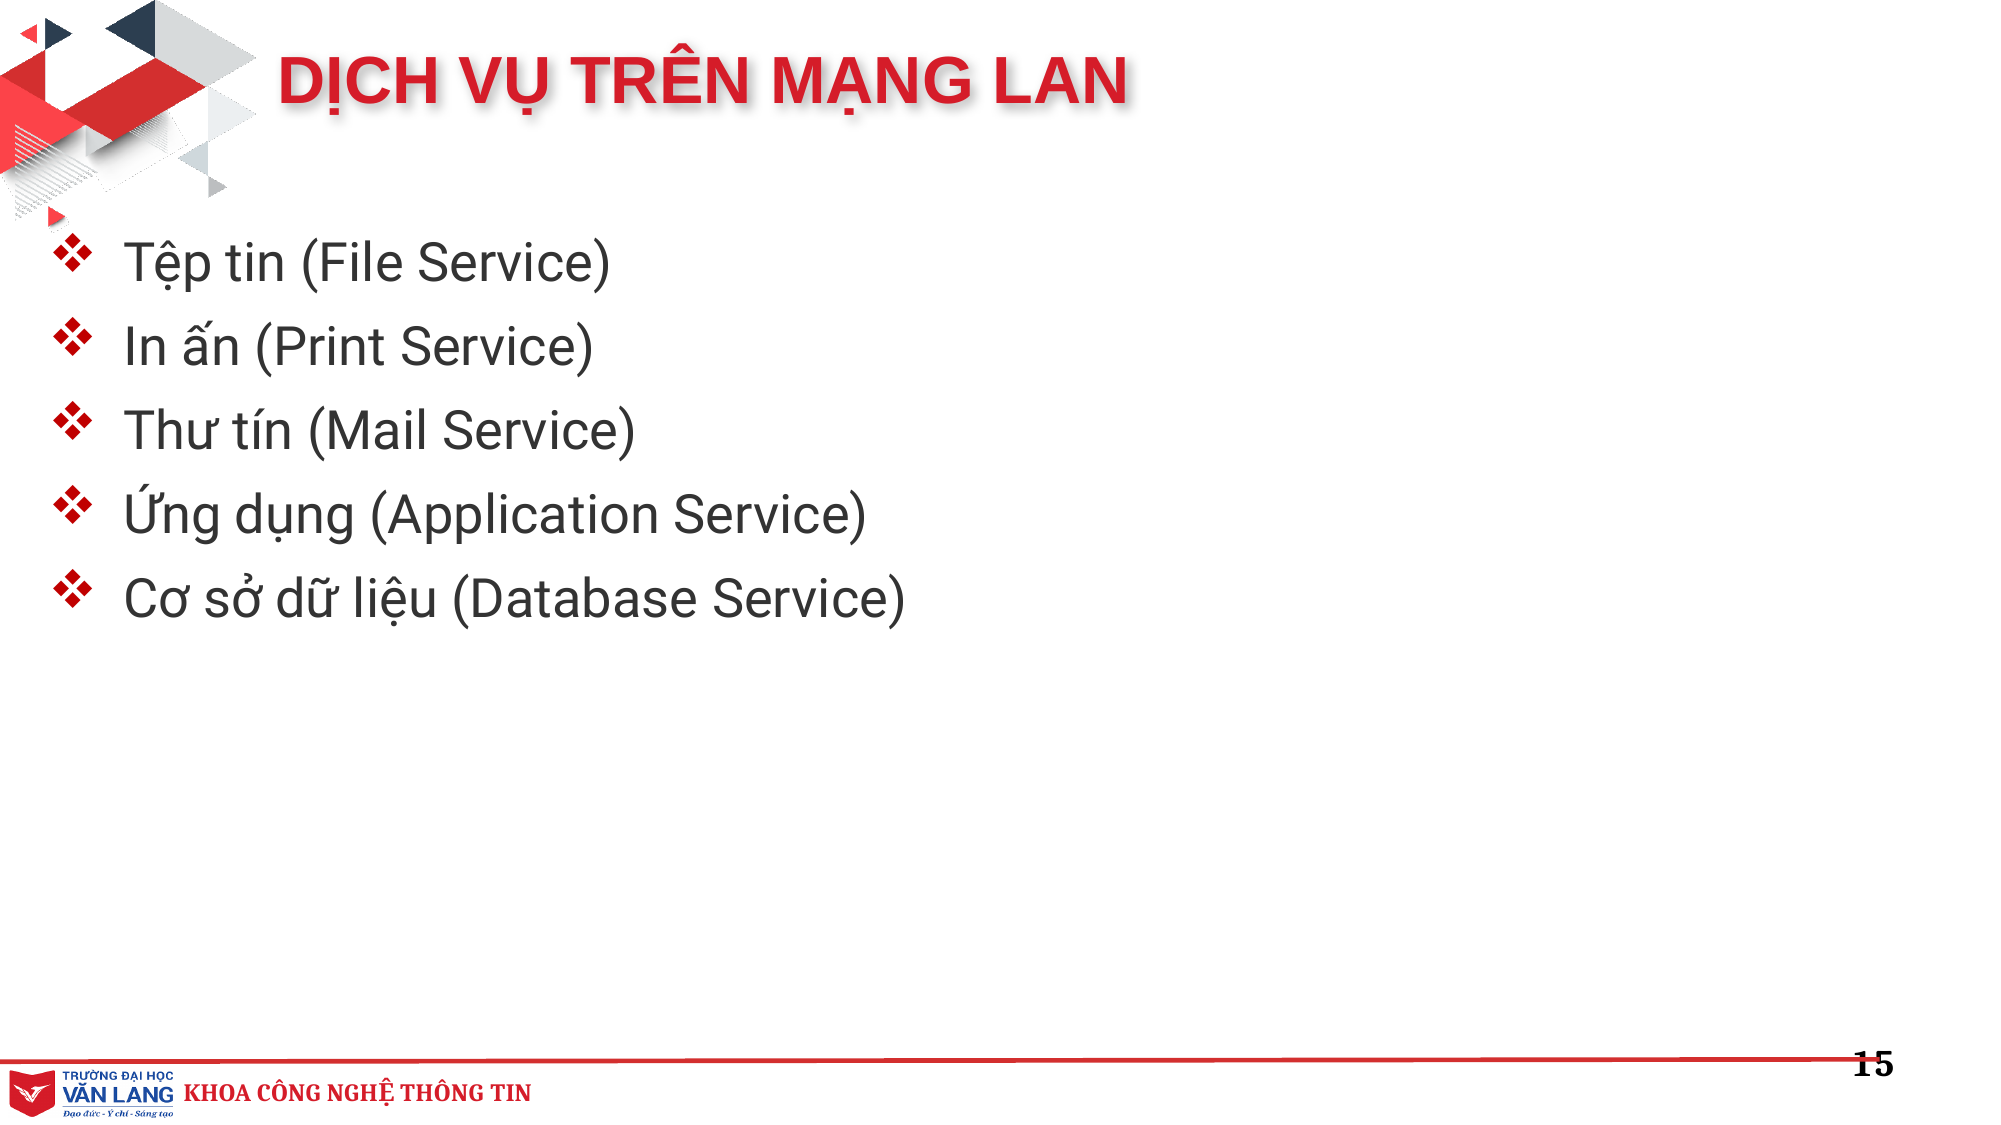

DỊCH VỤ TRÊN MẠNG LAN
Tệp tin (File Service)
In ấn (Print Service)
Thư tín (Mail Service)
Ứng dụng (Application Service)
Cơ sở dữ liệu (Database Service)